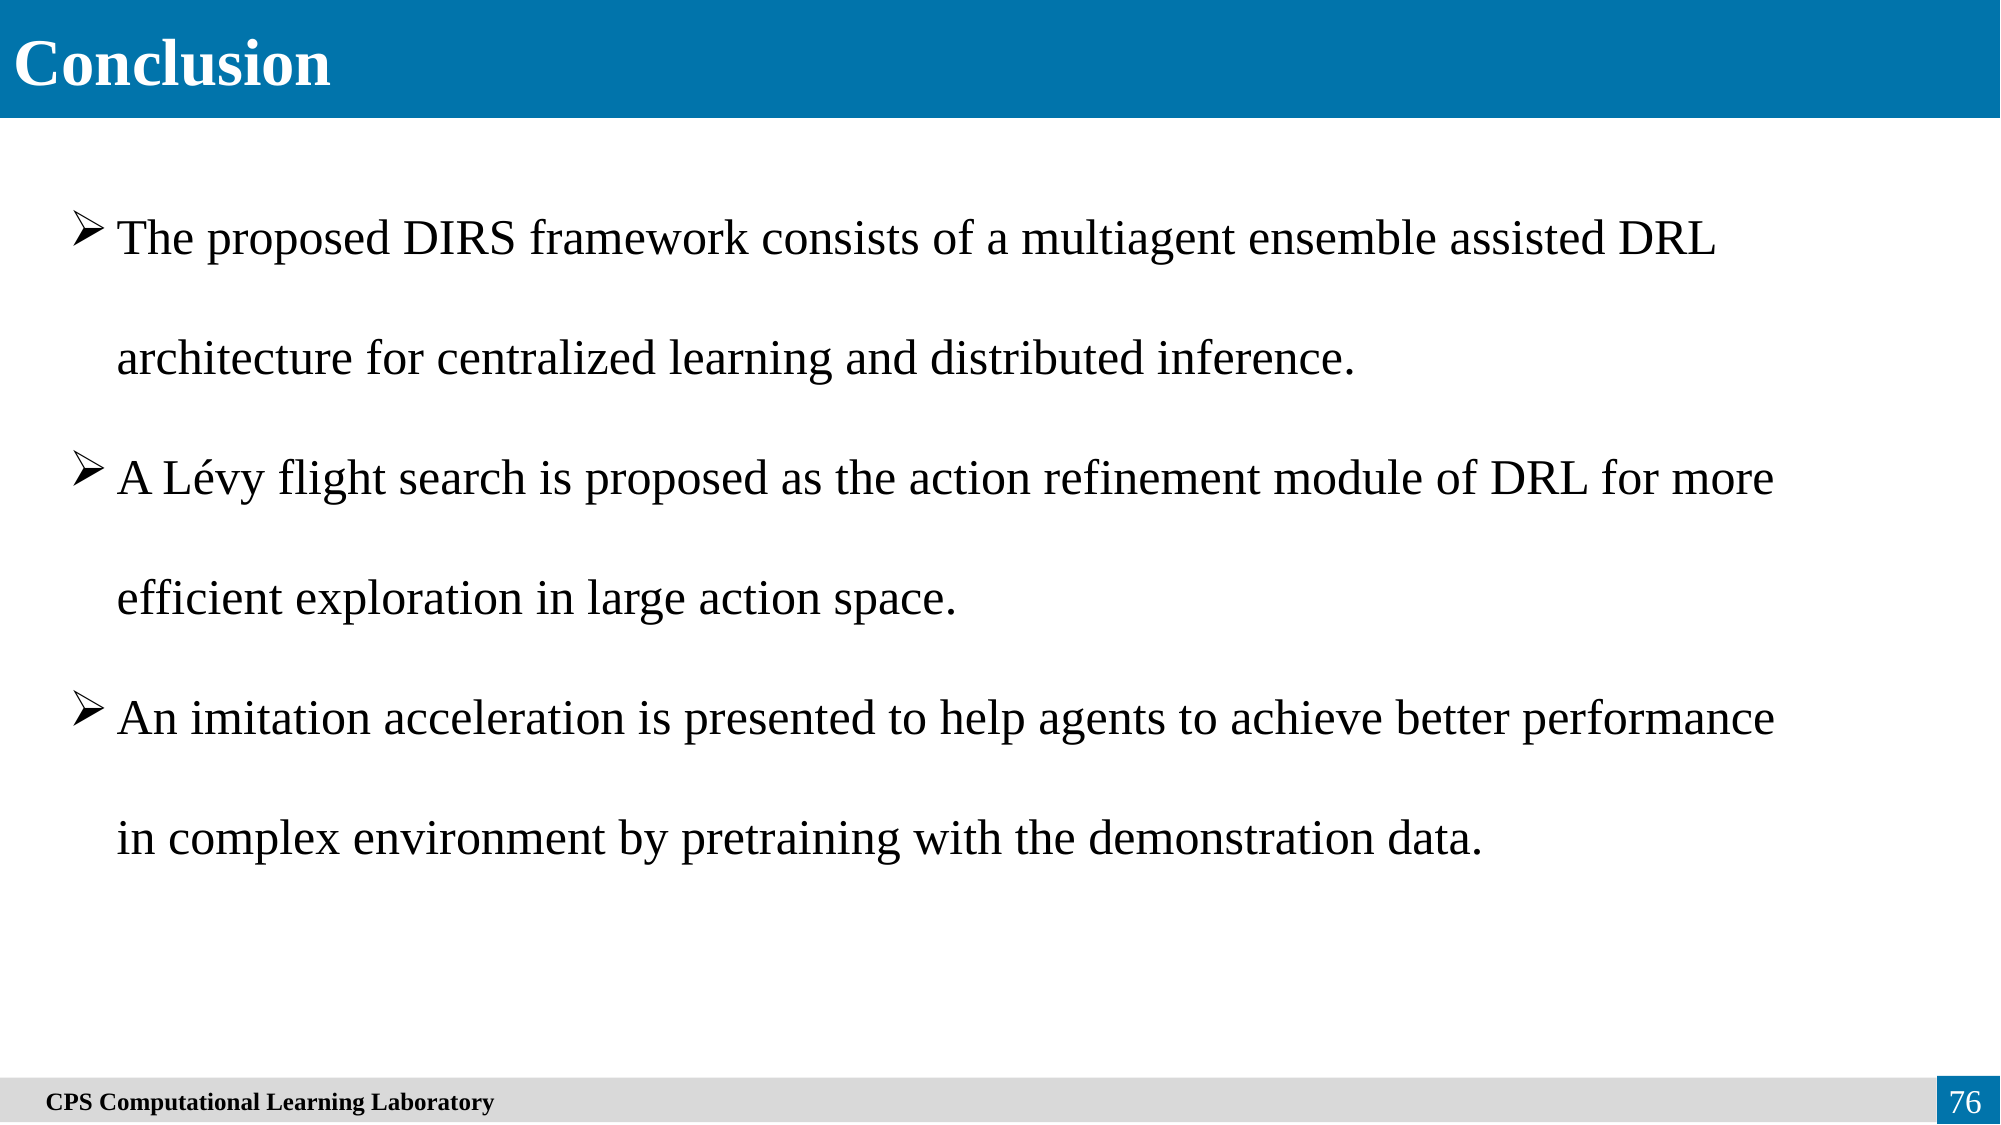

Conclusion
The proposed DIRS framework consists of a multiagent ensemble assisted DRL architecture for centralized learning and distributed inference.
A Lévy flight search is proposed as the action refinement module of DRL for more efficient exploration in large action space.
An imitation acceleration is presented to help agents to achieve better performance in complex environment by pretraining with the demonstration data.
76
　CPS Computational Learning Laboratory